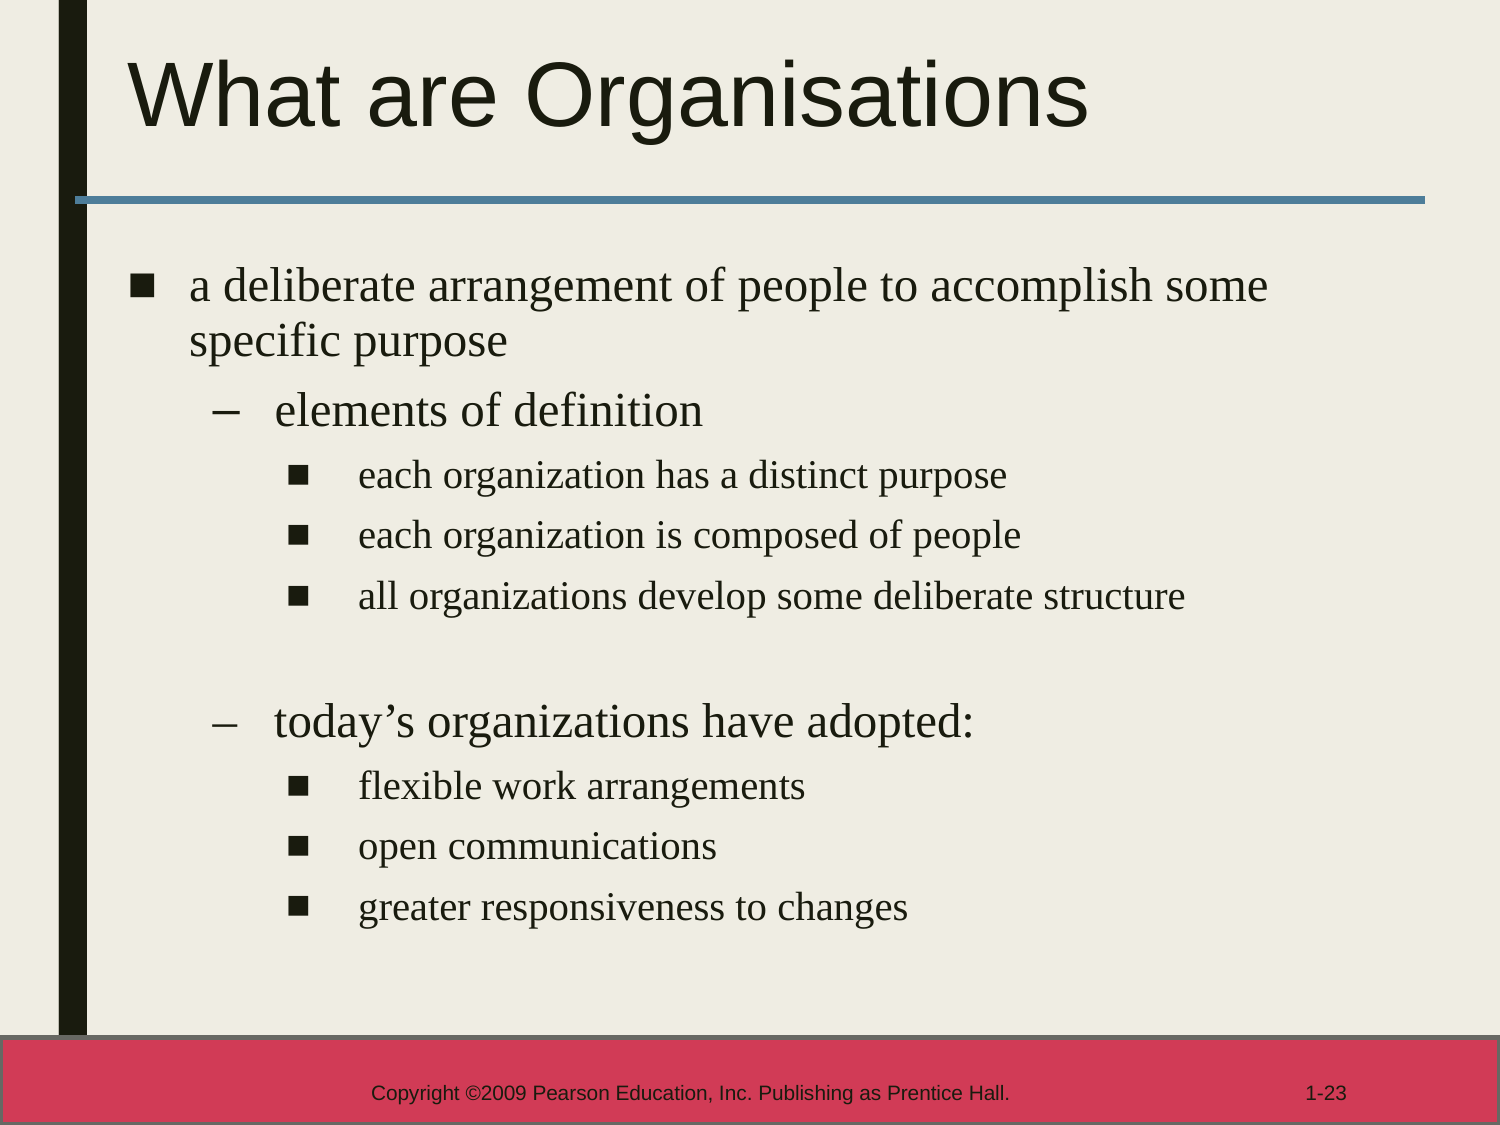

# What are Organisations
a deliberate arrangement of people to accomplish some specific purpose
elements of definition
 each organization has a distinct purpose
 each organization is composed of people
 all organizations develop some deliberate structure

–   today’s organizations have adopted:
 flexible work arrangements
 open communications
 greater responsiveness to changes
Copyright ©2009 Pearson Education, Inc. Publishing as Prentice Hall.
1-23